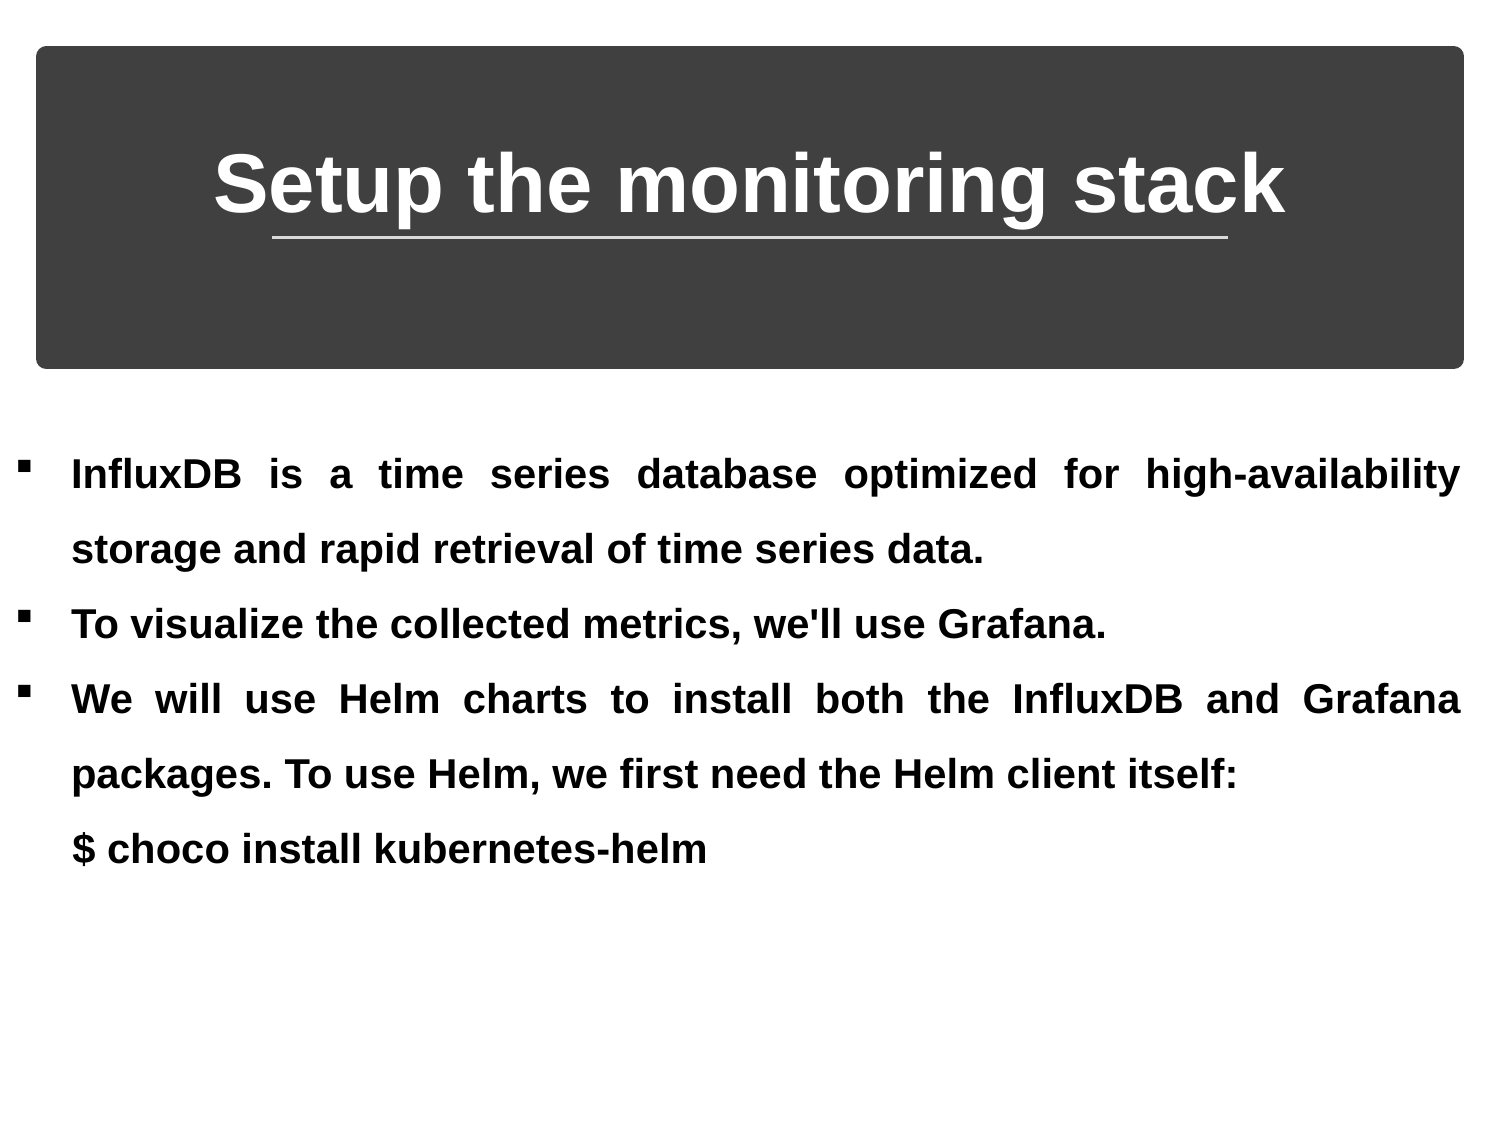

# Setup the monitoring stack
InfluxDB is a time series database optimized for high-availability storage and rapid retrieval of time series data.
To visualize the collected metrics, we'll use Grafana.
We will use Helm charts to install both the InfluxDB and Grafana packages. To use Helm, we first need the Helm client itself:
     $ choco install kubernetes-helm